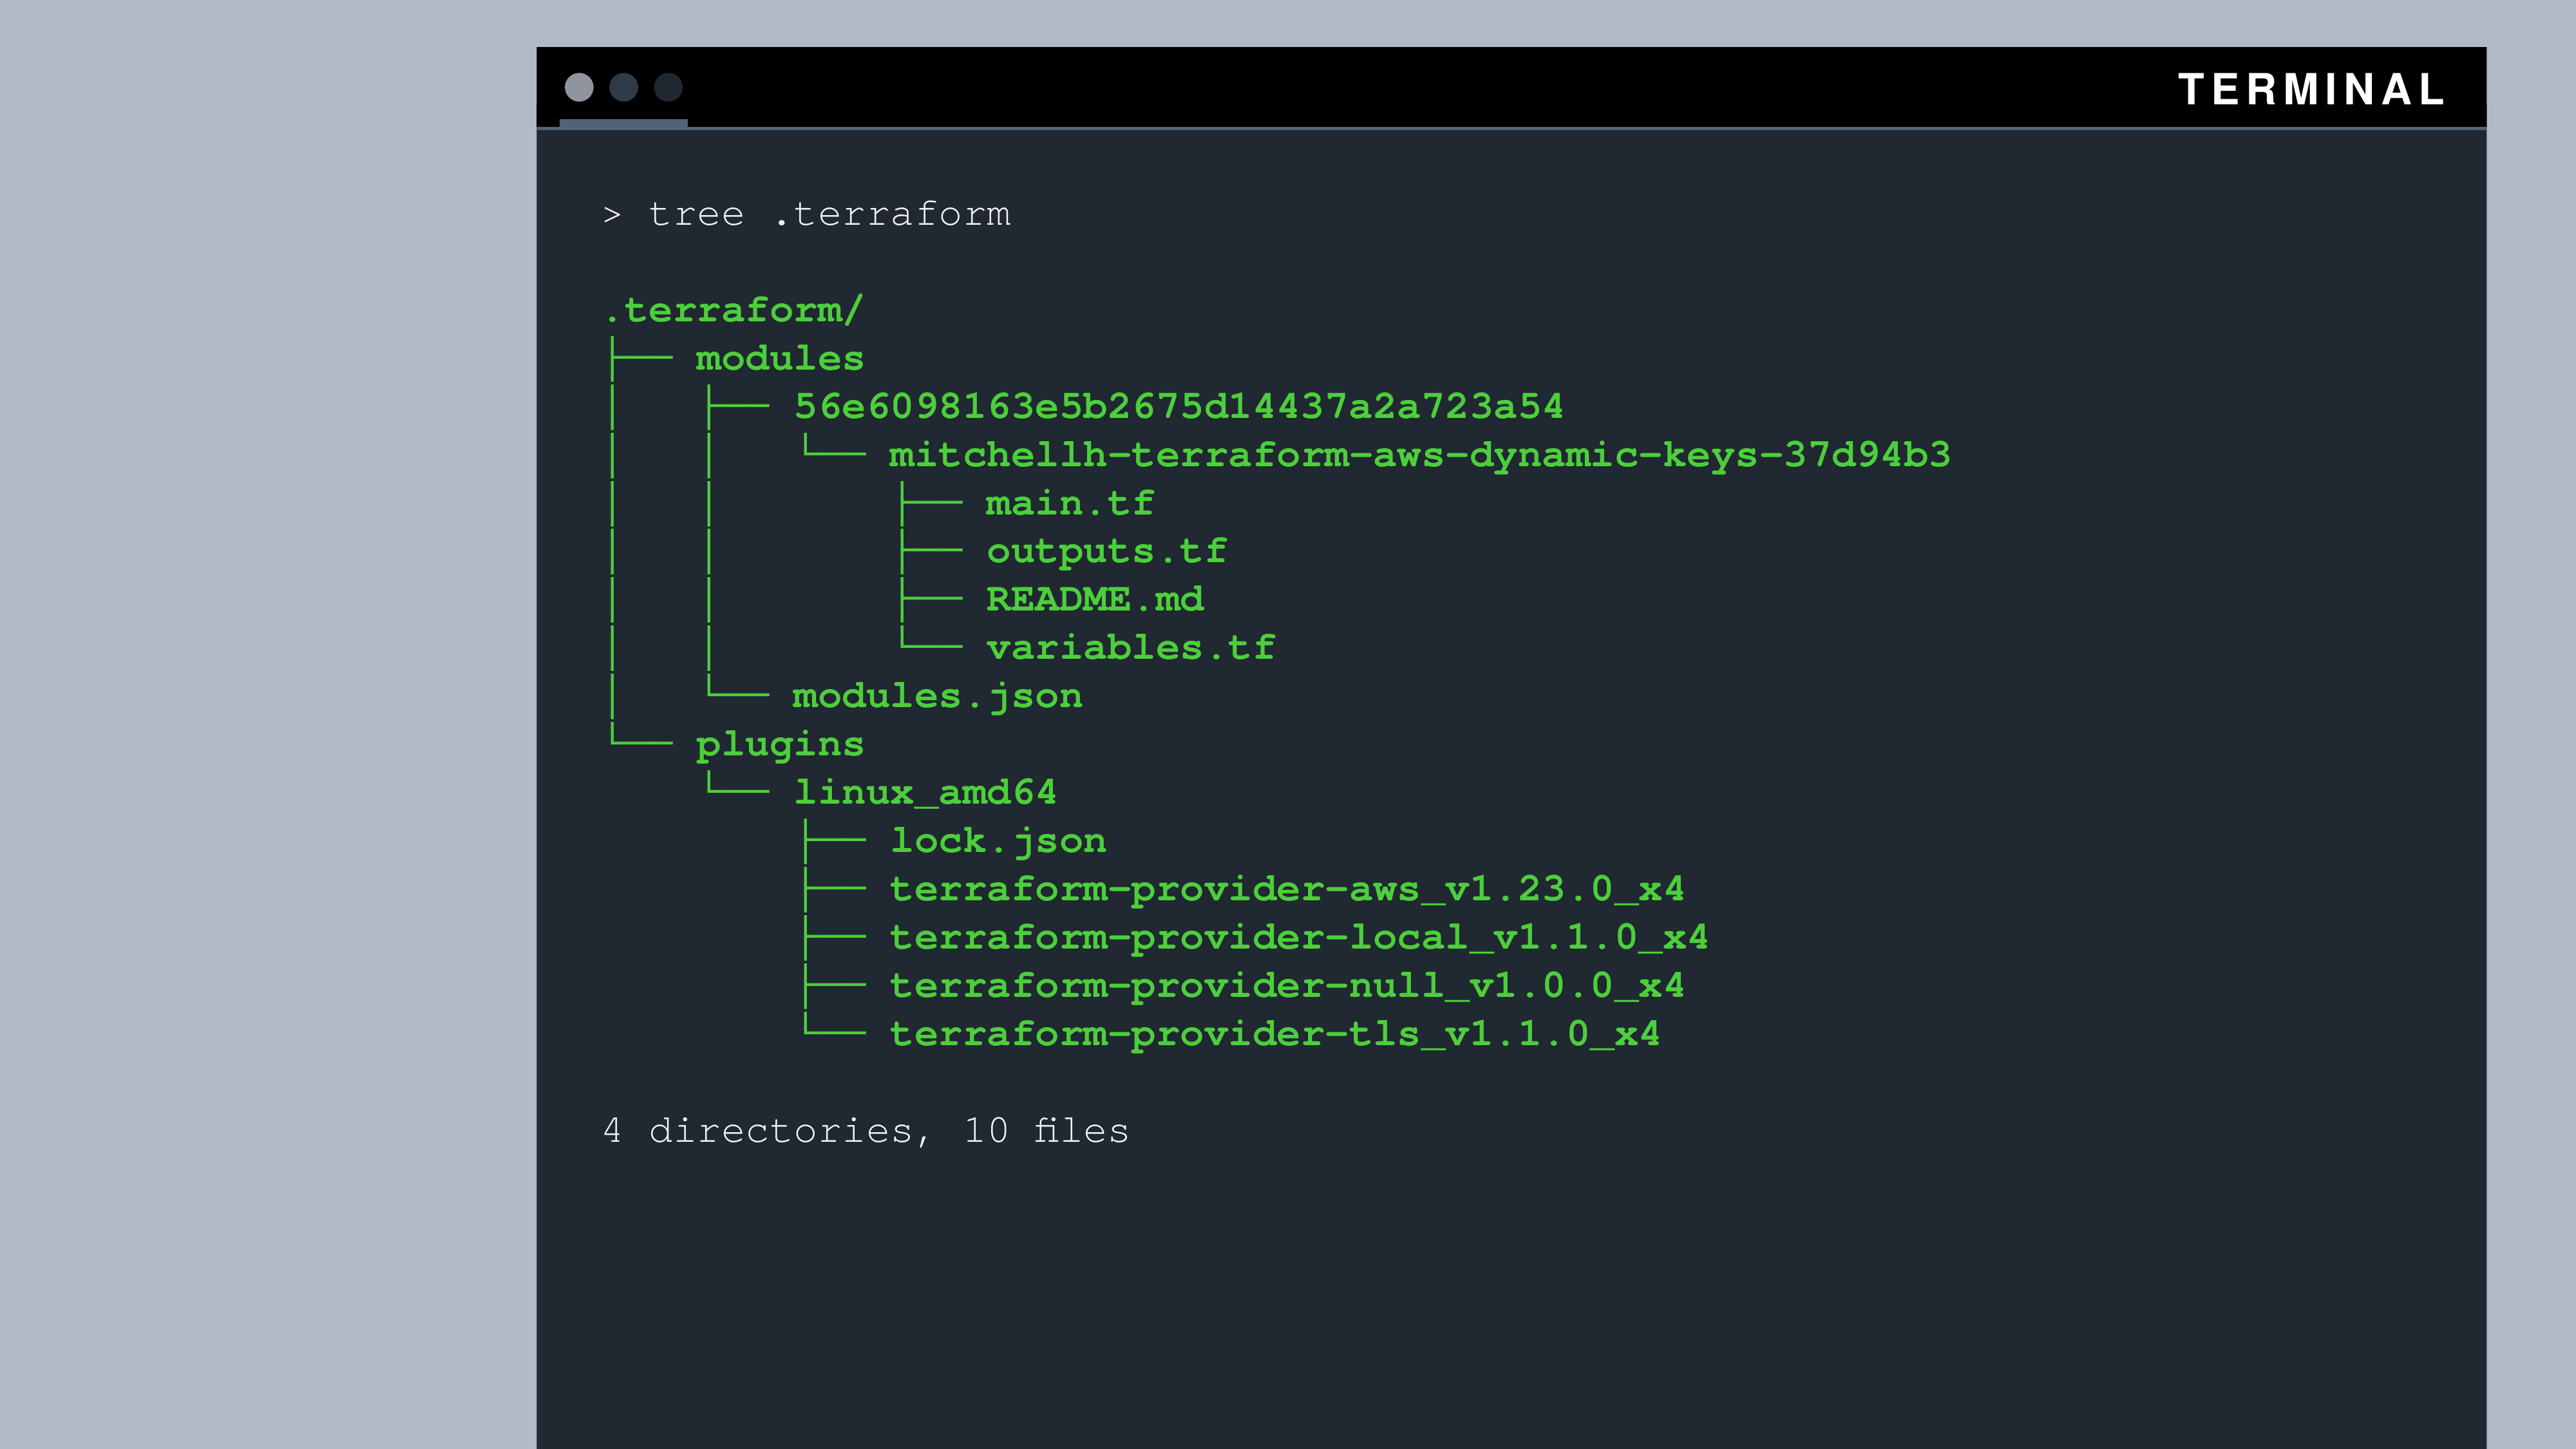

> tree .terraform

.terraform/
├── modules
│   ├── 56e6098163e5b2675d14437a2a723a54
│   │   └── mitchellh-terraform-aws-dynamic-keys-37d94b3
│   │       ├── main.tf
│   │       ├── outputs.tf
│   │       ├── README.md
│   │       └── variables.tf
│   └── modules.json
└── plugins
    └── linux_amd64
        ├── lock.json
        ├── terraform-provider-aws_v1.23.0_x4
        ├── terraform-provider-local_v1.1.0_x4
        ├── terraform-provider-null_v1.0.0_x4
        └── terraform-provider-tls_v1.1.0_x4

4 directories, 10 files
169